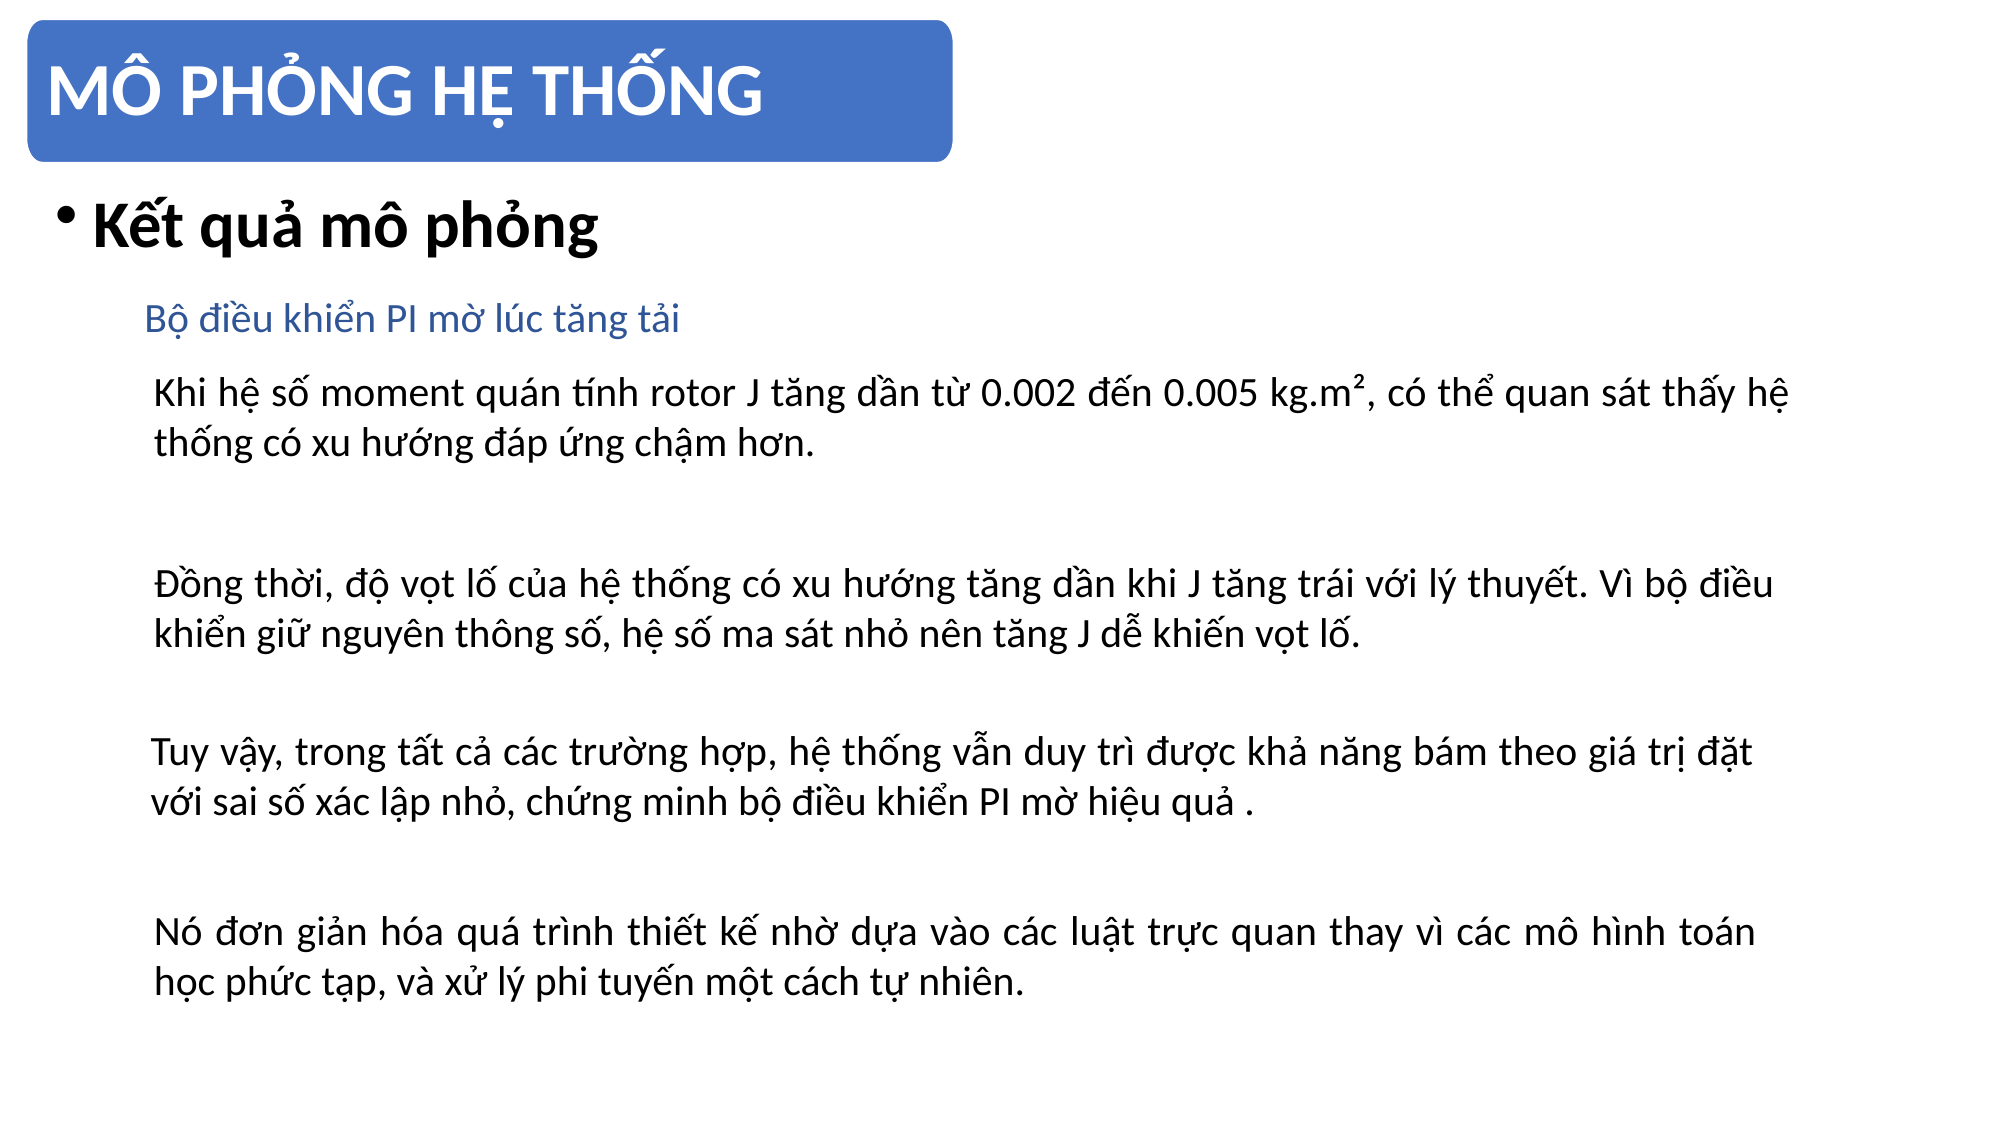

MÔ PHỎNG HỆ THỐNG
Kết quả mô phỏng
Bộ điều khiển PI mờ lúc tăng tải
Khi hệ số moment quán tính rotor J tăng dần từ 0.002 đến 0.005 kg.m², có thể quan sát thấy hệ thống có xu hướng đáp ứng chậm hơn.
Đồng thời, độ vọt lố của hệ thống có xu hướng tăng dần khi J tăng trái với lý thuyết. Vì bộ điều khiển giữ nguyên thông số, hệ số ma sát nhỏ nên tăng J dễ khiến vọt lố.
Tuy vậy, trong tất cả các trường hợp, hệ thống vẫn duy trì được khả năng bám theo giá trị đặt với sai số xác lập nhỏ, chứng minh bộ điều khiển PI mờ hiệu quả .
Nó đơn giản hóa quá trình thiết kế nhờ dựa vào các luật trực quan thay vì các mô hình toán học phức tạp, và xử lý phi tuyến một cách tự nhiên.